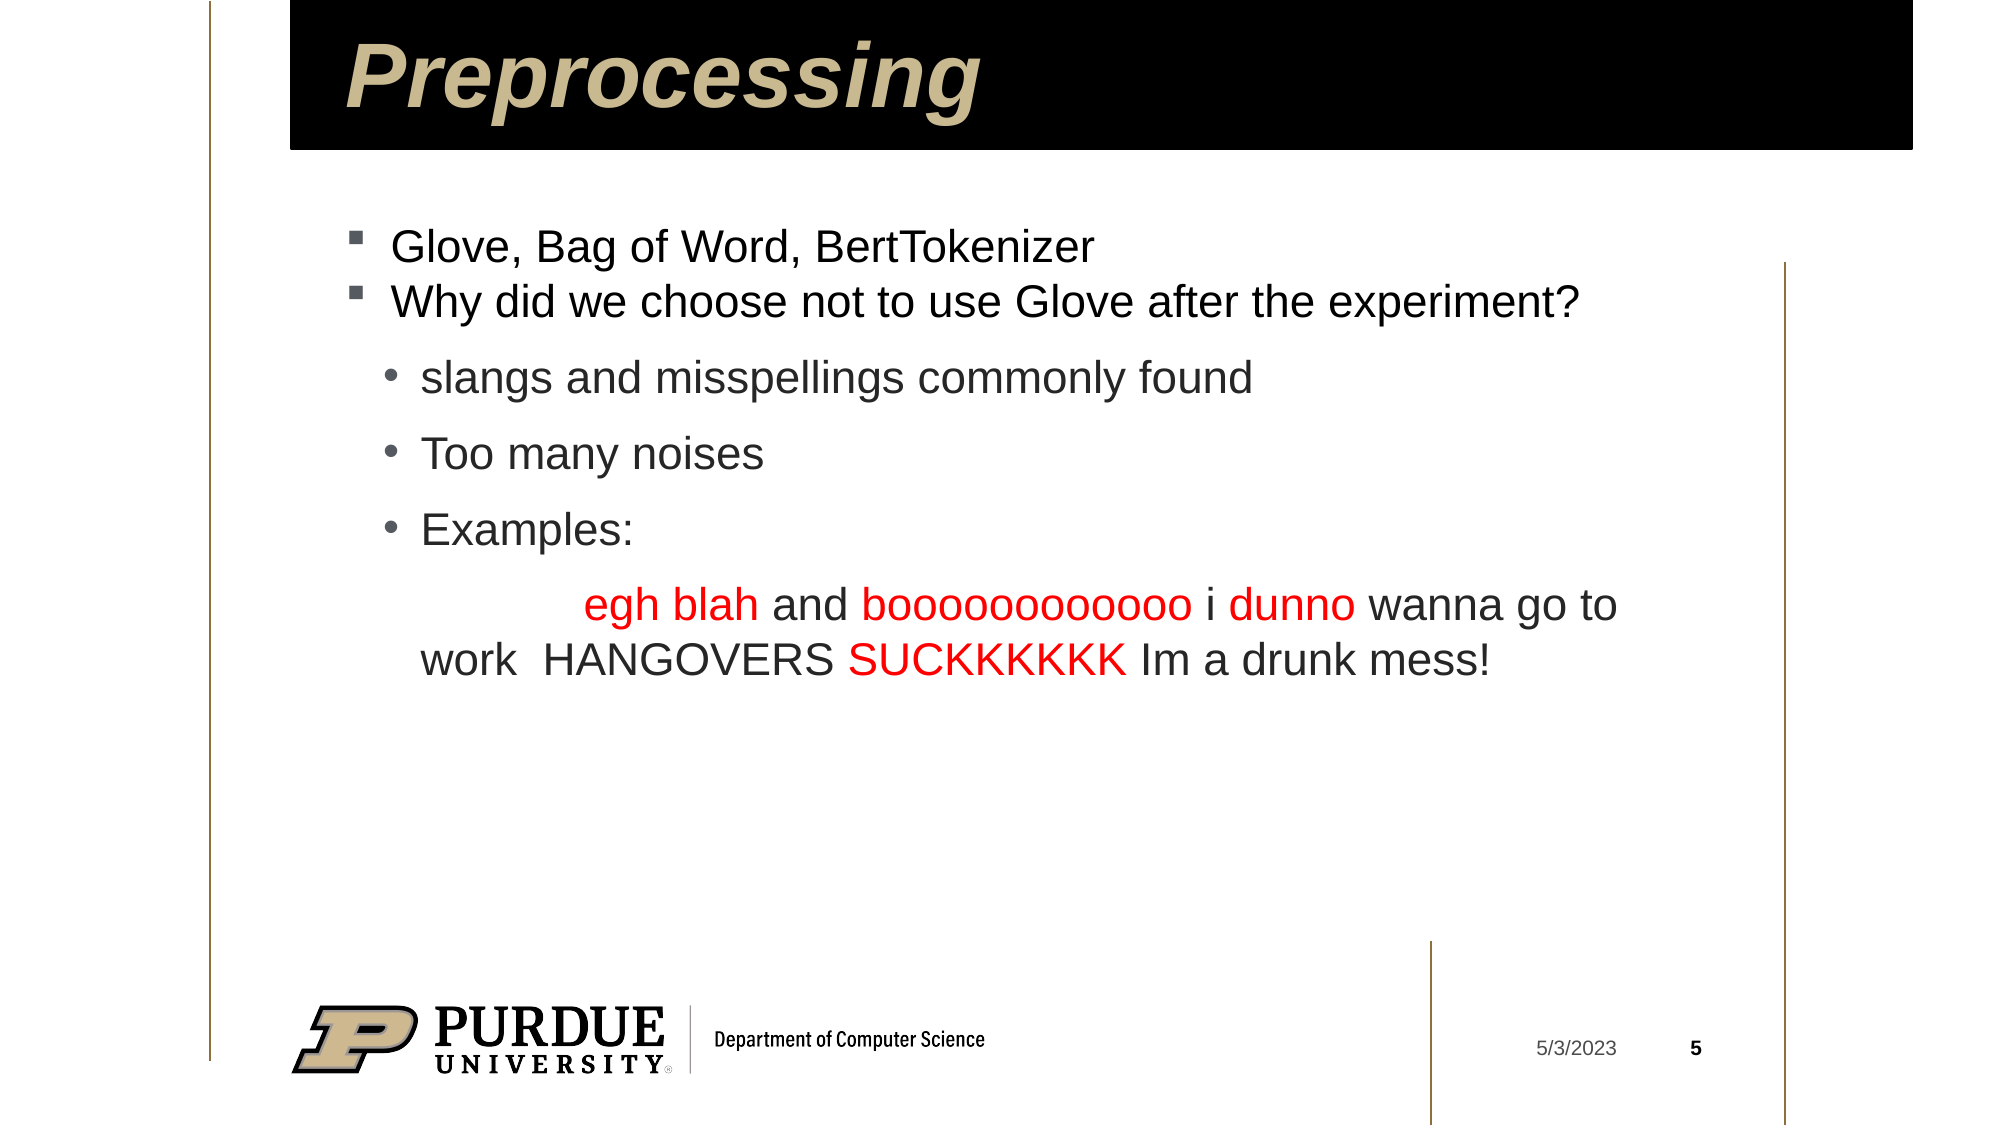

# Preprocessing
Glove, Bag of Word, BertTokenizer
Why did we choose not to use Glove after the experiment?
slangs and misspellings commonly found
Too many noises
Examples:
	 egh blah and boooooooooooo i dunno wanna go to work  HANGOVERS SUCKKKKKK Im a drunk mess!
5
5/3/2023